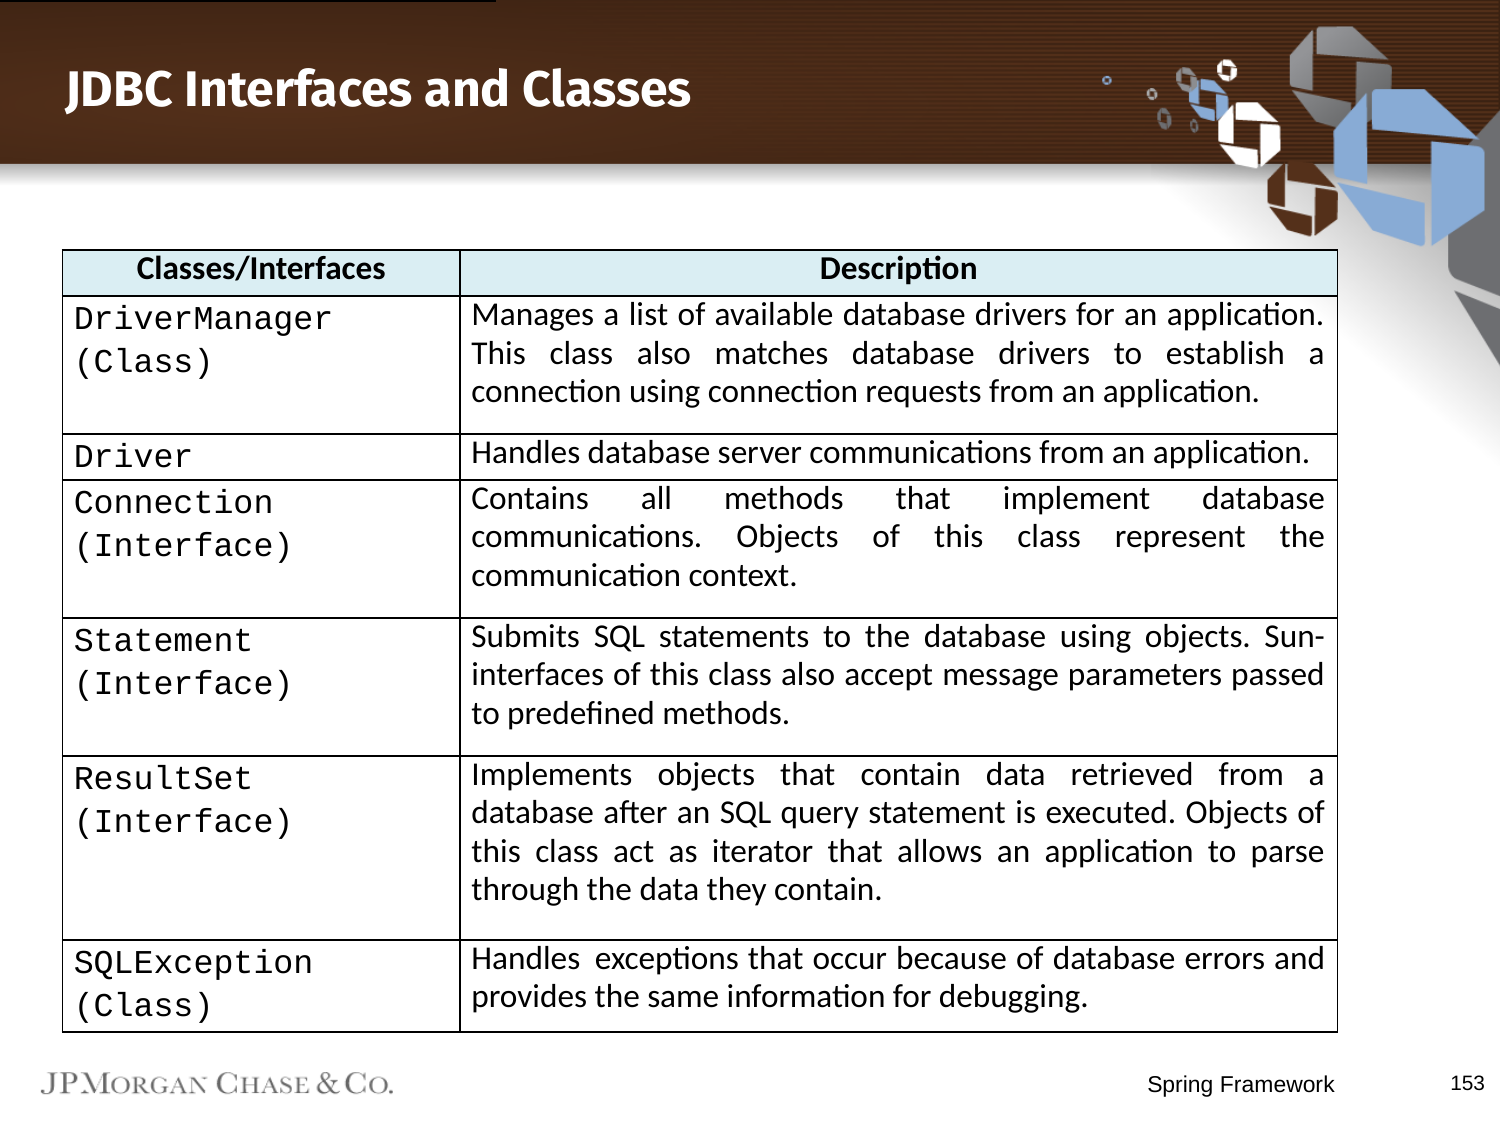

# JDBC Interfaces and Classes
| Classes/Interfaces | Description |
| --- | --- |
| DriverManager (Class) | Manages a list of available database drivers for an application. This class also matches database drivers to establish a connection using connection requests from an application. |
| Driver | Handles database server communications from an application. |
| Connection (Interface) | Contains all methods that implement database communications. Objects of this class represent the communication context. |
| Statement (Interface) | Submits SQL statements to the database using objects. Sun-interfaces of this class also accept message parameters passed to predefined methods. |
| ResultSet (Interface) | Implements objects that contain data retrieved from a database after an SQL query statement is executed. Objects of this class act as iterator that allows an application to parse through the data they contain. |
| SQLException (Class) | Handles  exceptions that occur because of database errors and provides the same information for debugging. |
Spring Framework
153